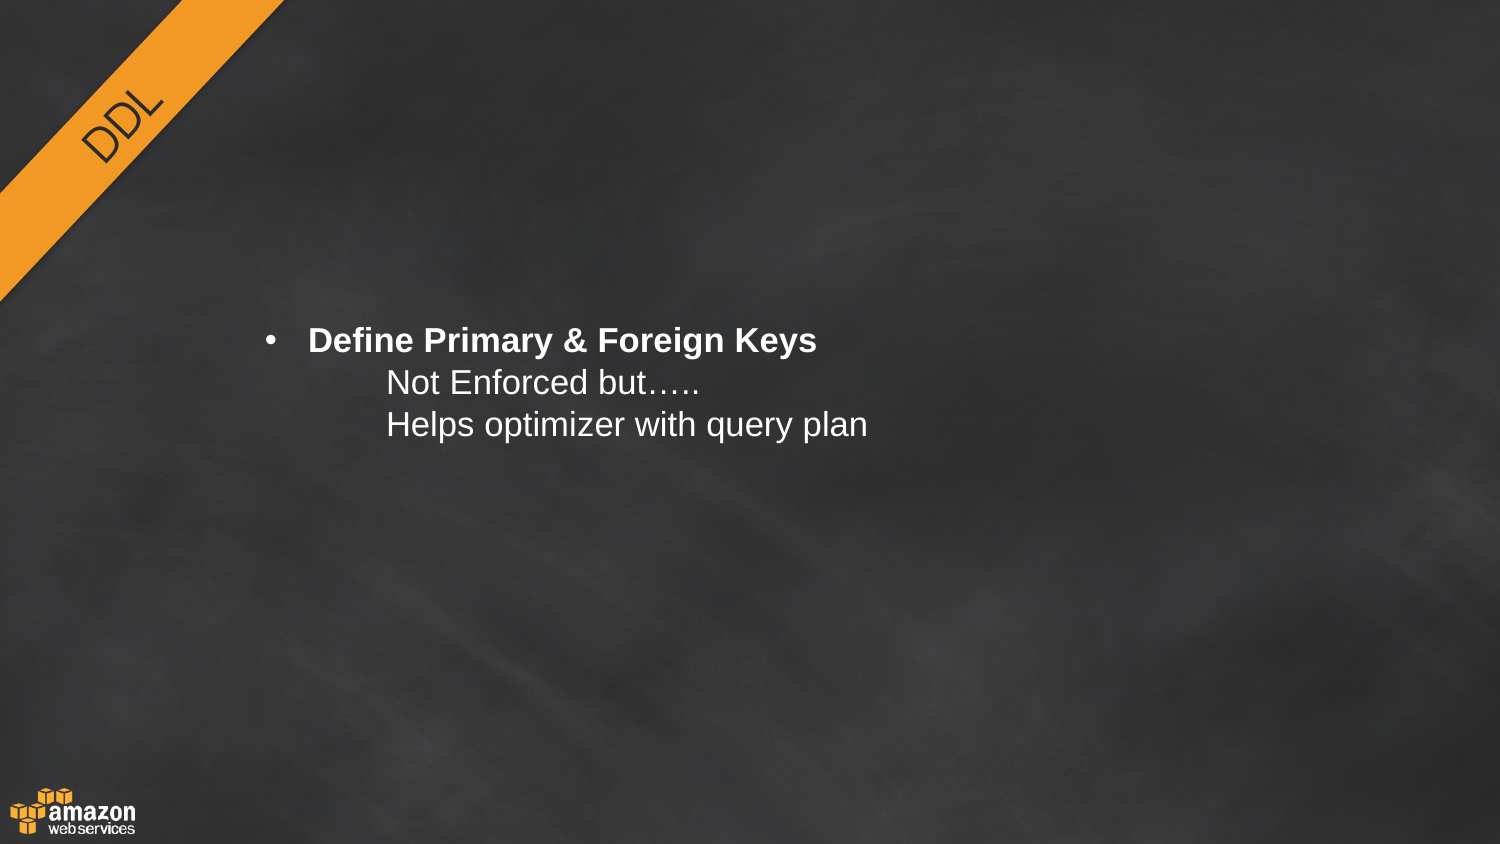

DDL
# Define Primary & Foreign Keys Not Enforced but….. Helps optimizer with query plan